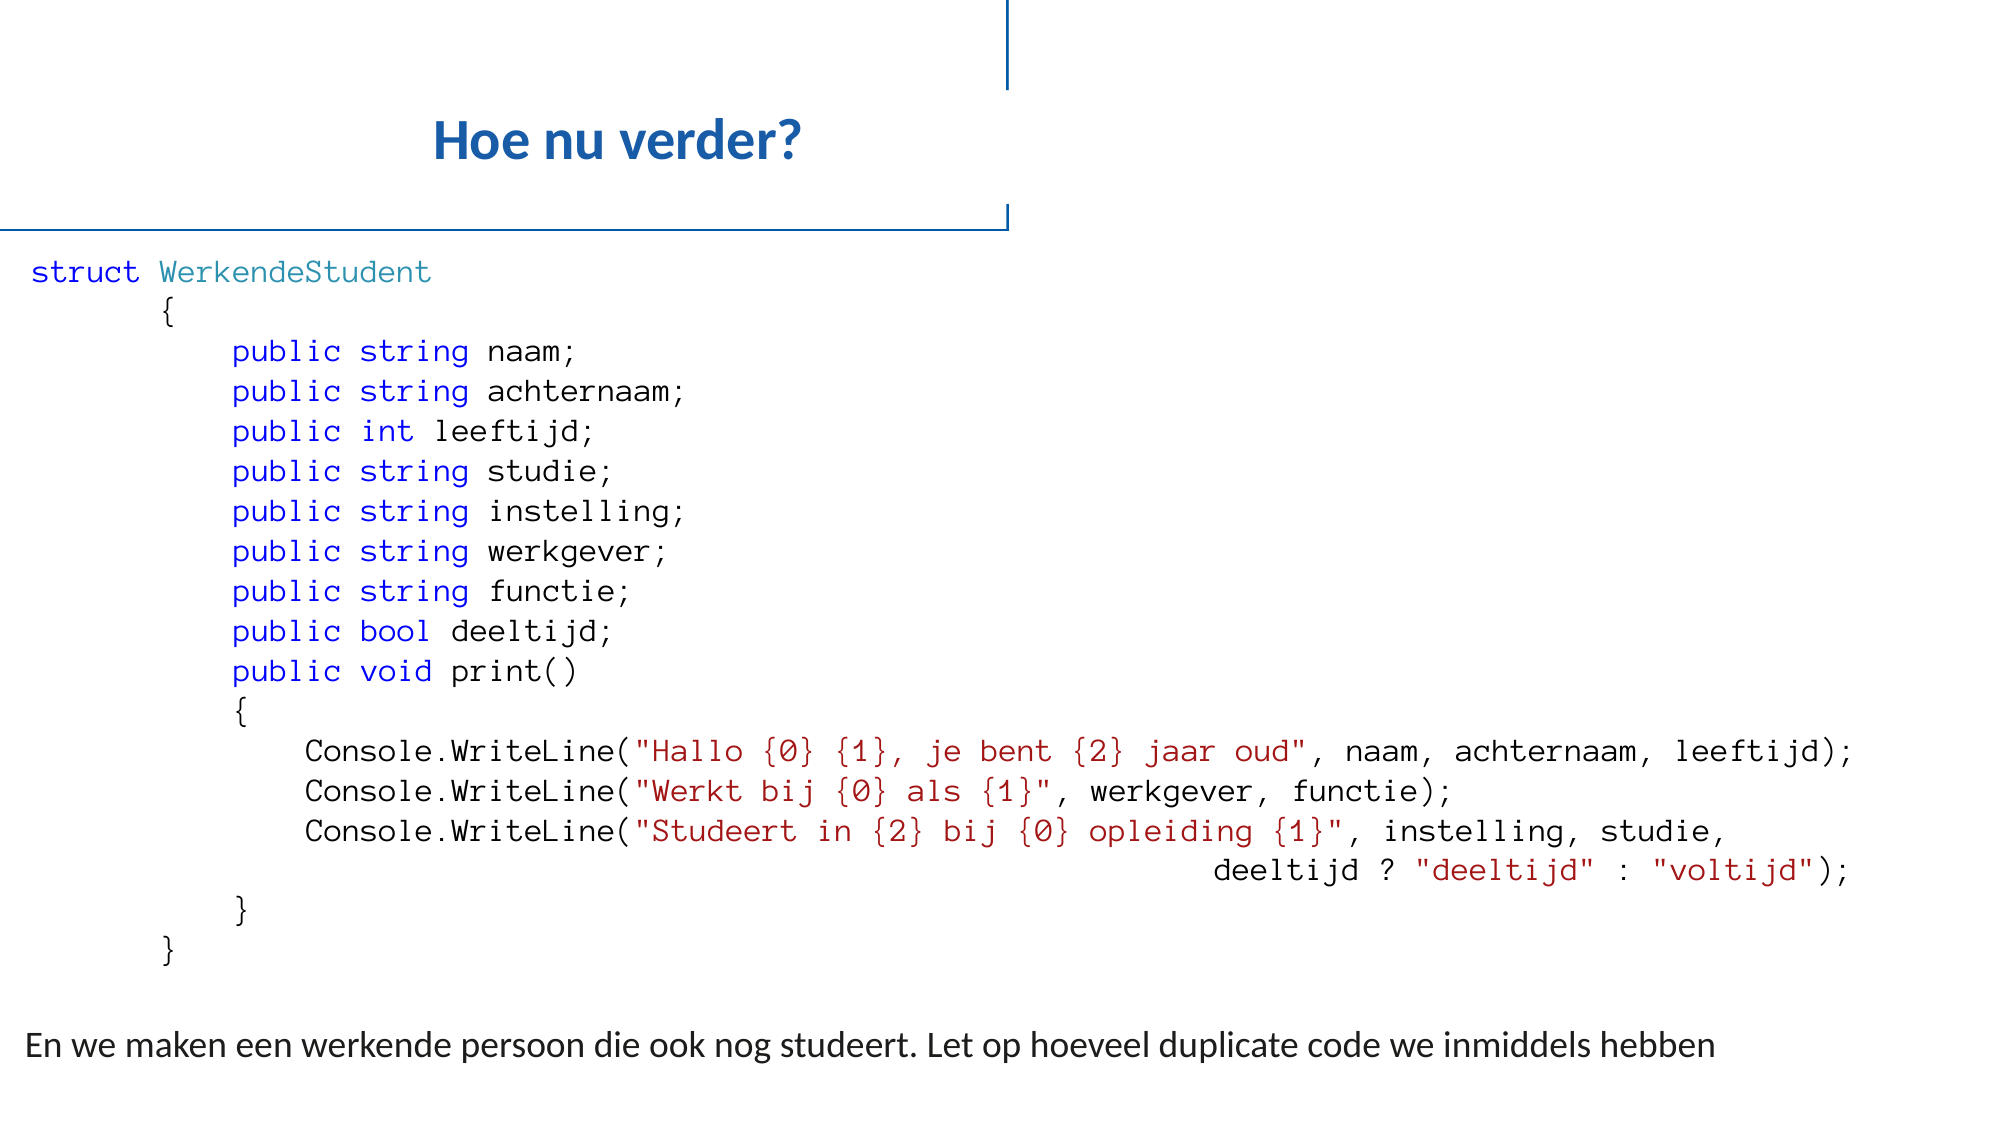

# Hoe nu verder?
 struct WerkendeStudent
        {
            public string naam;
            public string achternaam;
            public int leeftijd;
            public string studie;
            public string instelling;
            public string werkgever;
            public string functie;
            public bool deeltijd;
            public void print()
            {
                Console.WriteLine("Hallo {0} {1}, je bent {2} jaar oud", naam, achternaam, leeftijd);
                Console.WriteLine("Werkt bij {0} als {1}", werkgever, functie);
                Console.WriteLine("Studeert in {2} bij {0} opleiding {1}", instelling, studie,
								deeltijd ? "deeltijd" : "voltijd");
            }
        }
En we maken een werkende persoon die ook nog studeert. Let op hoeveel duplicate code we inmiddels hebben